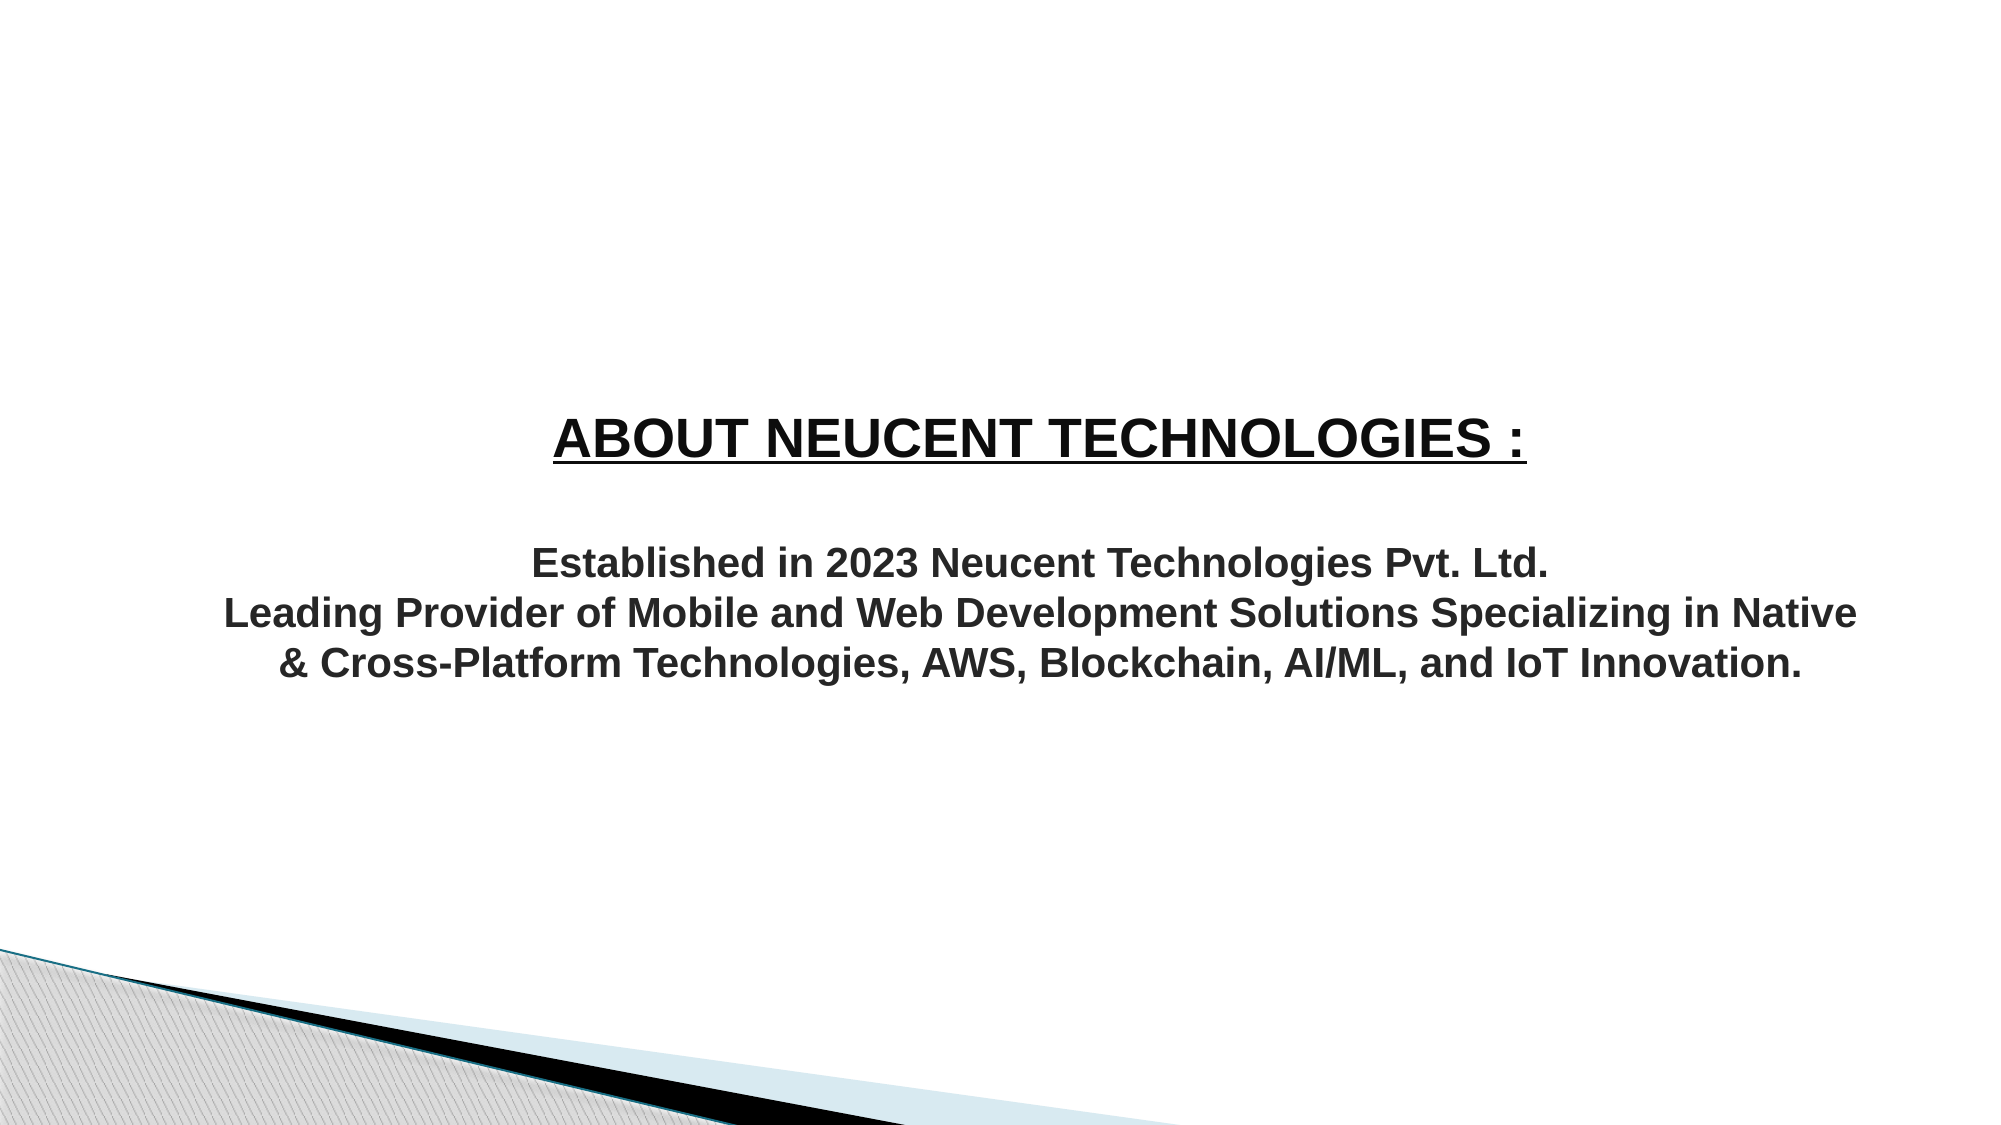

# ABOUT NEUCENT TECHNOLOGIES : Established in 2023 Neucent Technologies Pvt. Ltd. Leading Provider of Mobile and Web Development Solutions Specializing in Native & Cross-Platform Technologies, AWS, Blockchain, AI/ML, and IoT Innovation.